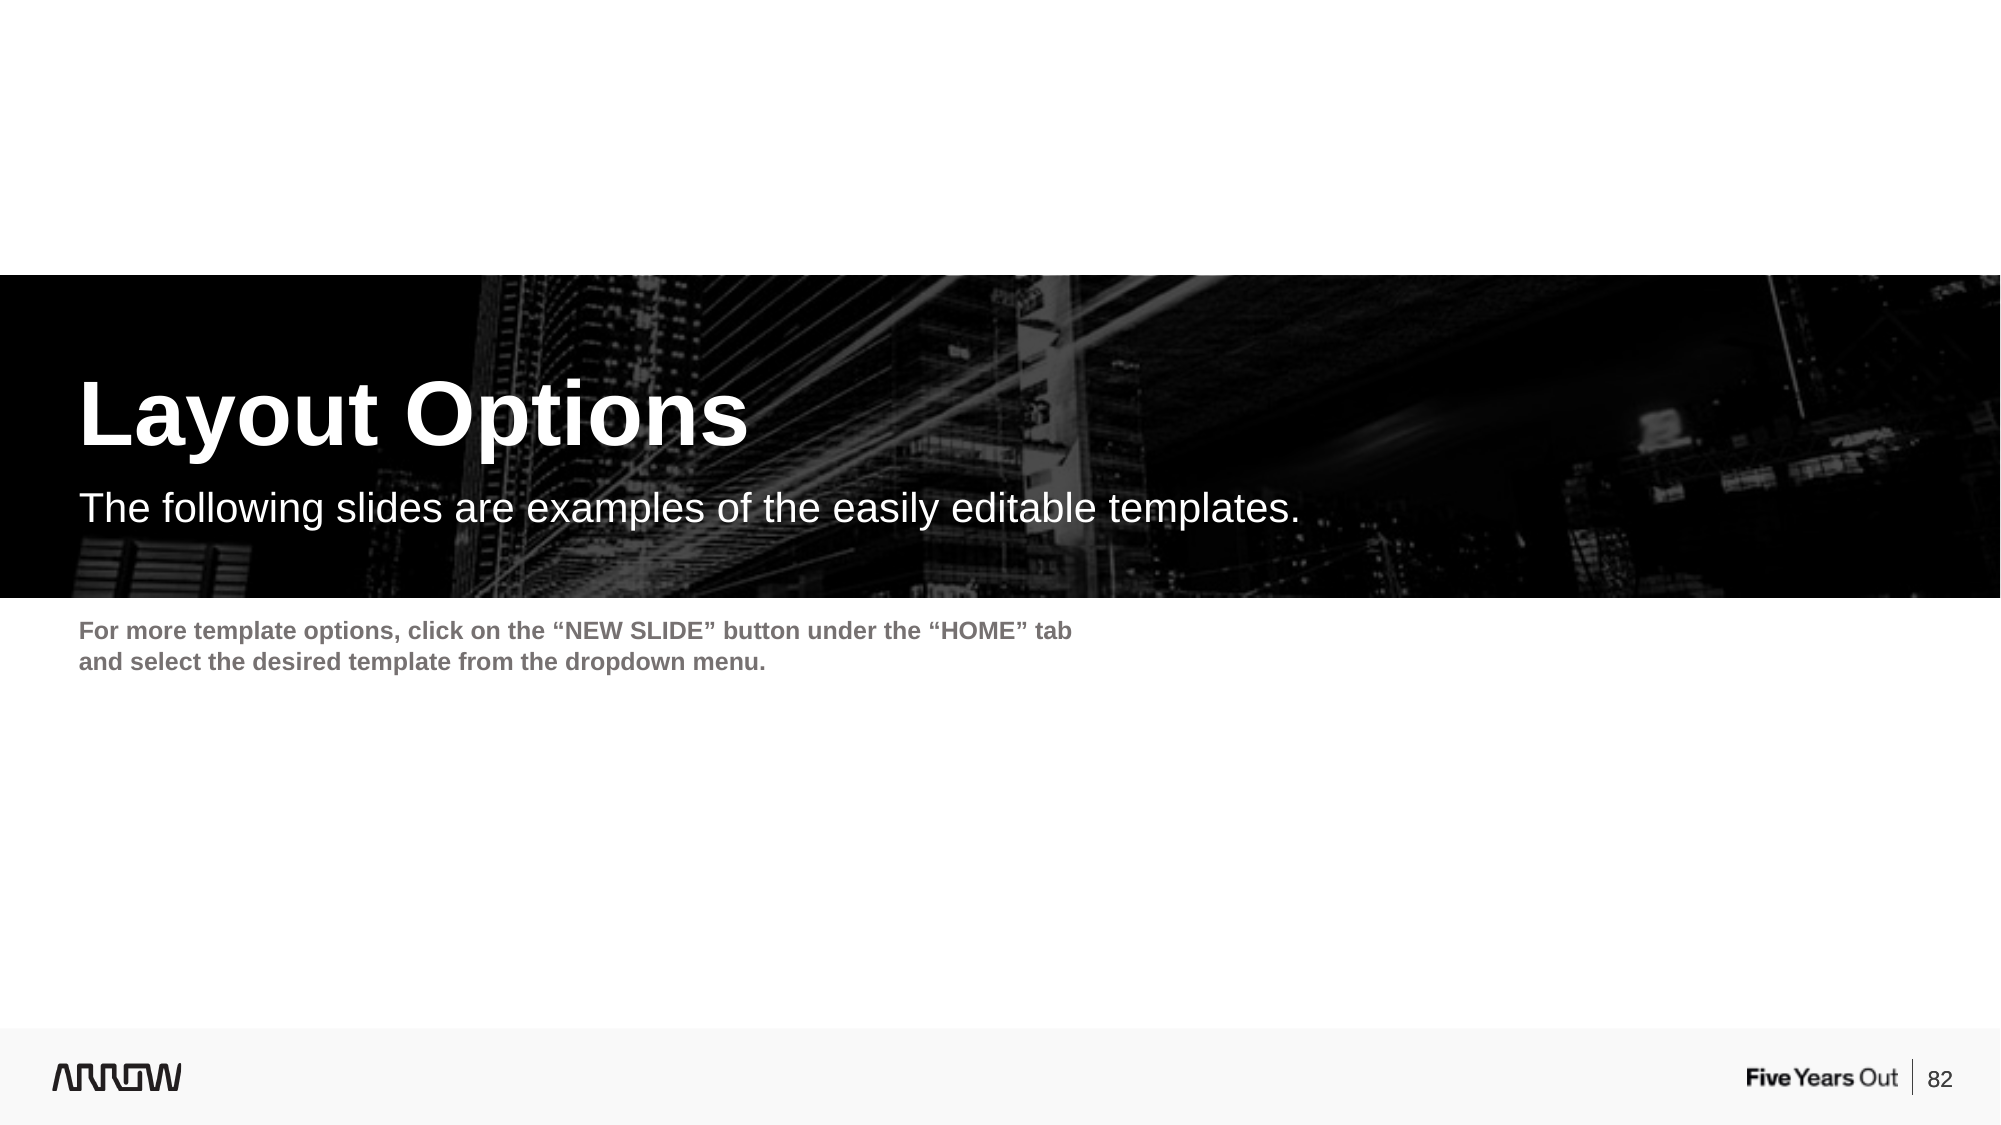

Layout Options
The following slides are examples of the easily editable templates.

For more template options, click on the “NEW SLIDE” button under the “HOME” tab
and select the desired template from the dropdown menu.